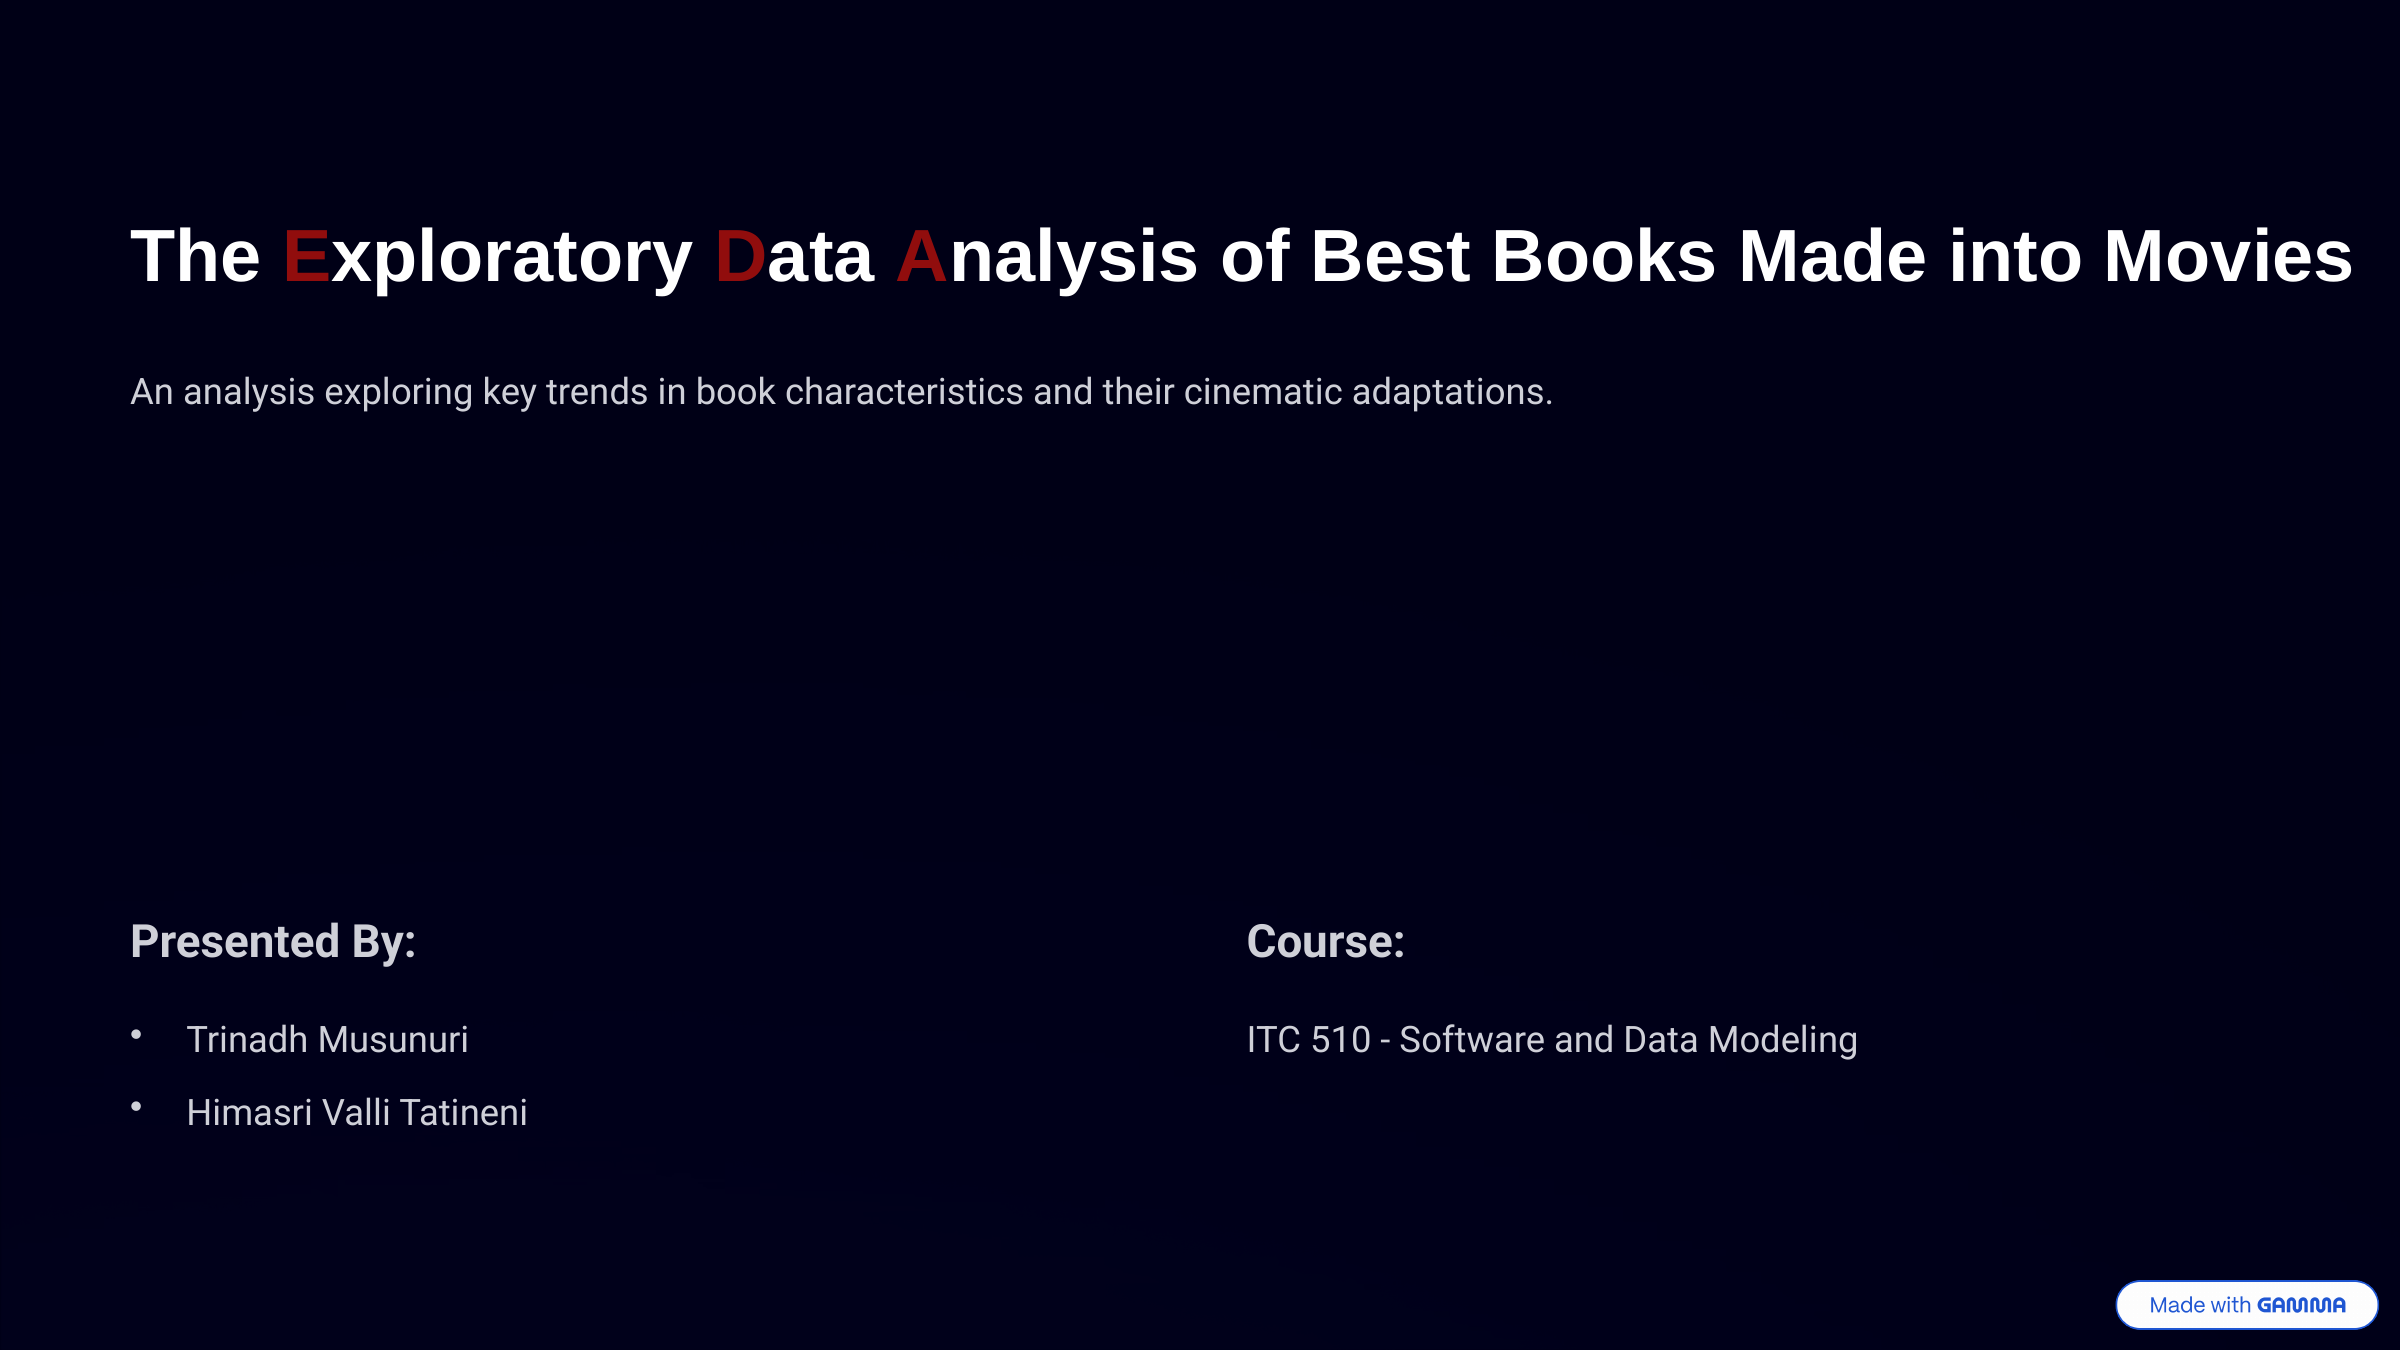

The Exploratory Data Analysis of Best Books Made into Movies
An analysis exploring key trends in book characteristics and their cinematic adaptations.

Presented By:
Course:
Trinadh Musunuri
ITC 510 - Software and Data Modeling
Himasri Valli Tatineni